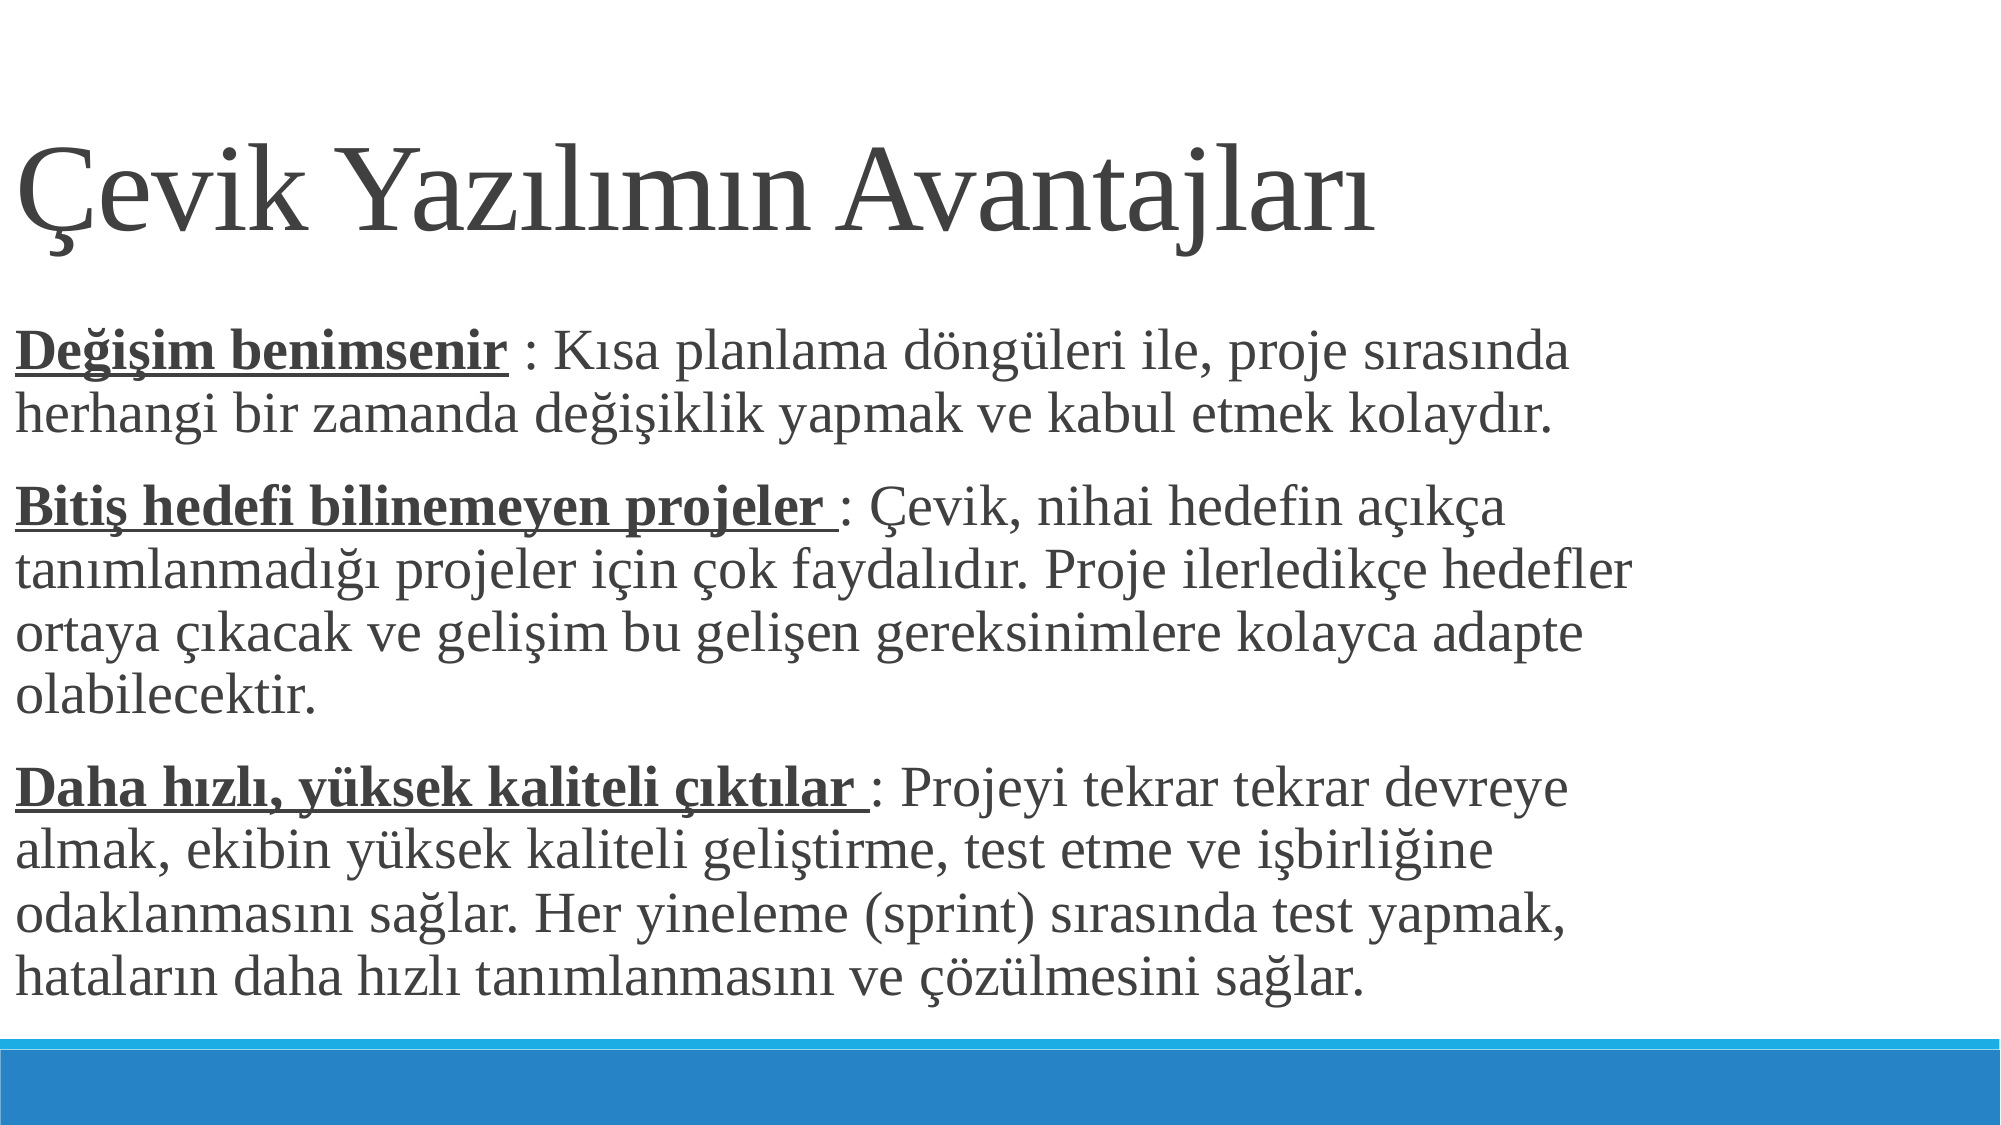

Çevik Yazılımın Avantajları
Değişim benimsenir : Kısa planlama döngüleri ile, proje sırasında herhangi bir zamanda değişiklik yapmak ve kabul etmek kolaydır.
Bitiş hedefi bilinemeyen projeler : Çevik, nihai hedefin açıkça tanımlanmadığı projeler için çok faydalıdır. Proje ilerledikçe hedefler ortaya çıkacak ve gelişim bu gelişen gereksinimlere kolayca adapte olabilecektir.
Daha hızlı, yüksek kaliteli çıktılar : Projeyi tekrar tekrar devreye almak, ekibin yüksek kaliteli geliştirme, test etme ve işbirliğine odaklanmasını sağlar. Her yineleme (sprint) sırasında test yapmak, hataların daha hızlı tanımlanmasını ve çözülmesini sağlar.